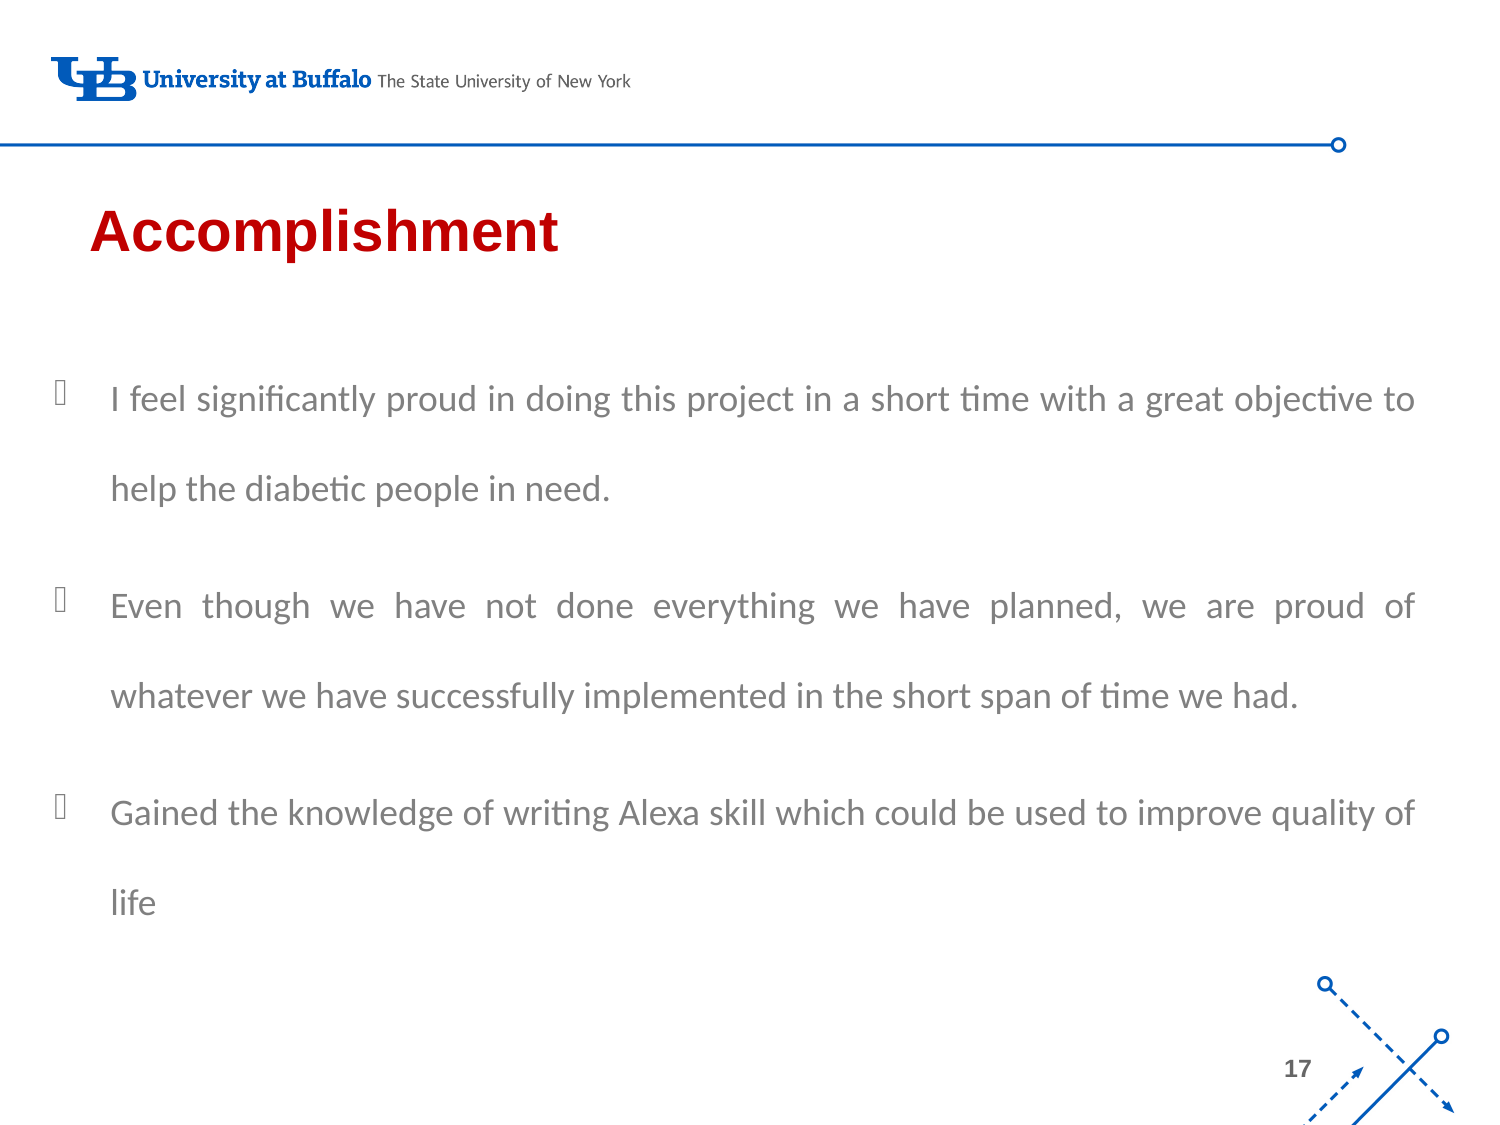

Accomplishment
I feel significantly proud in doing this project in a short time with a great objective to help the diabetic people in need.
Even though we have not done everything we have planned, we are proud of whatever we have successfully implemented in the short span of time we had.
Gained the knowledge of writing Alexa skill which could be used to improve quality of life